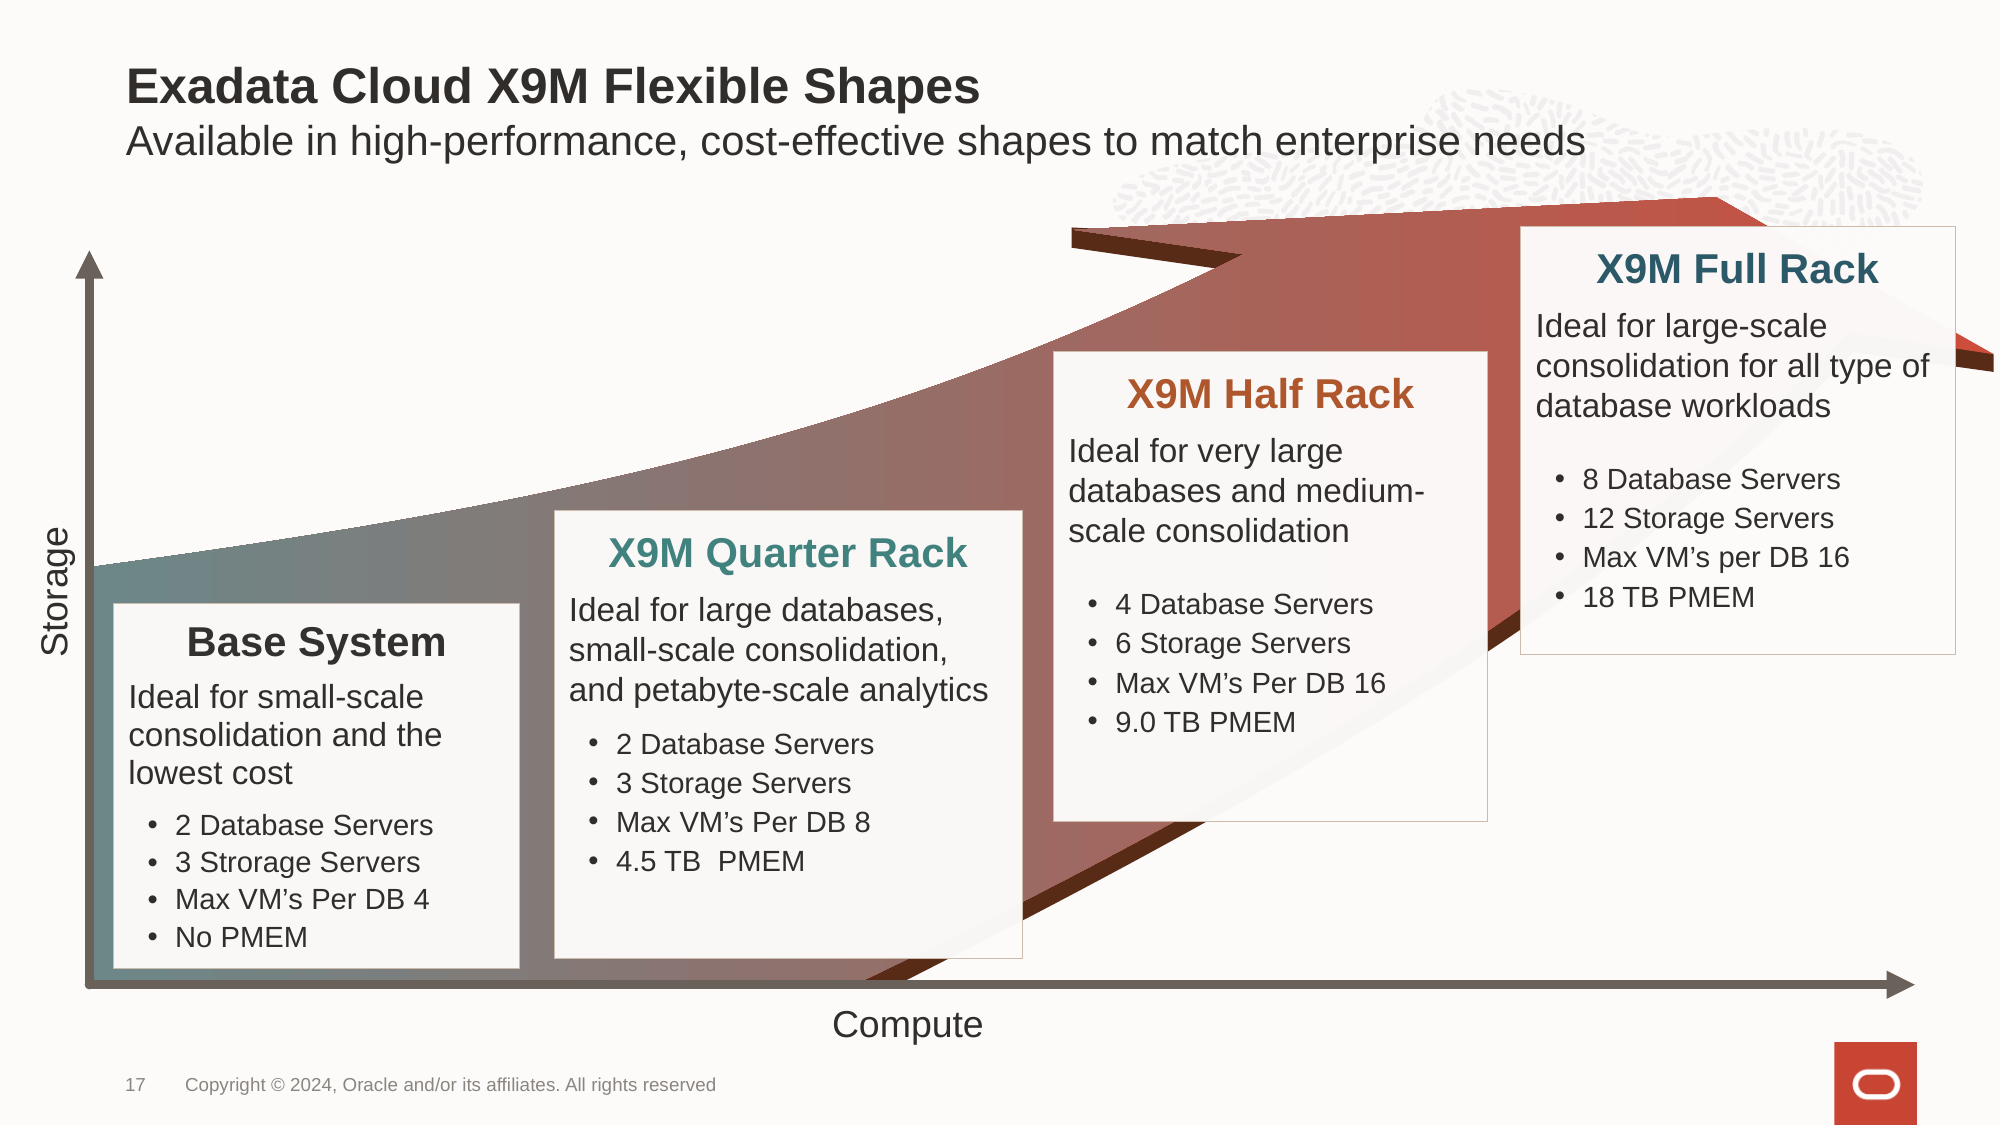

# Exadata Cloud X9M Flexible Shapes
Available in high-performance, cost-effective shapes to match enterprise needs

X9M Full Rack
Ideal for large-scale consolidation for all type of database workloads

8 Database Servers
12 Storage Servers
Max VM’s per DB 16
18 TB PMEM

X9M Half Rack
Ideal for very large databases and medium-scale consolidation

4 Database Servers
6 Storage Servers
Max VM’s Per DB 16
9.0 TB PMEM

X9M Quarter Rack
Ideal for large databases,   small-scale consolidation,      and petabyte-scale analytics
2 Database Servers
3 Storage Servers
Max VM’s Per DB 8
4.5 TB  PMEM

Storage
Base System
Ideal for small-scale consolidation and the lowest cost
2 Database Servers
3 Strorage Servers
Max VM’s Per DB 4
No PMEM

Compute
17
Copyright © 2024, Oracle and/or its affiliates. All rights reserved